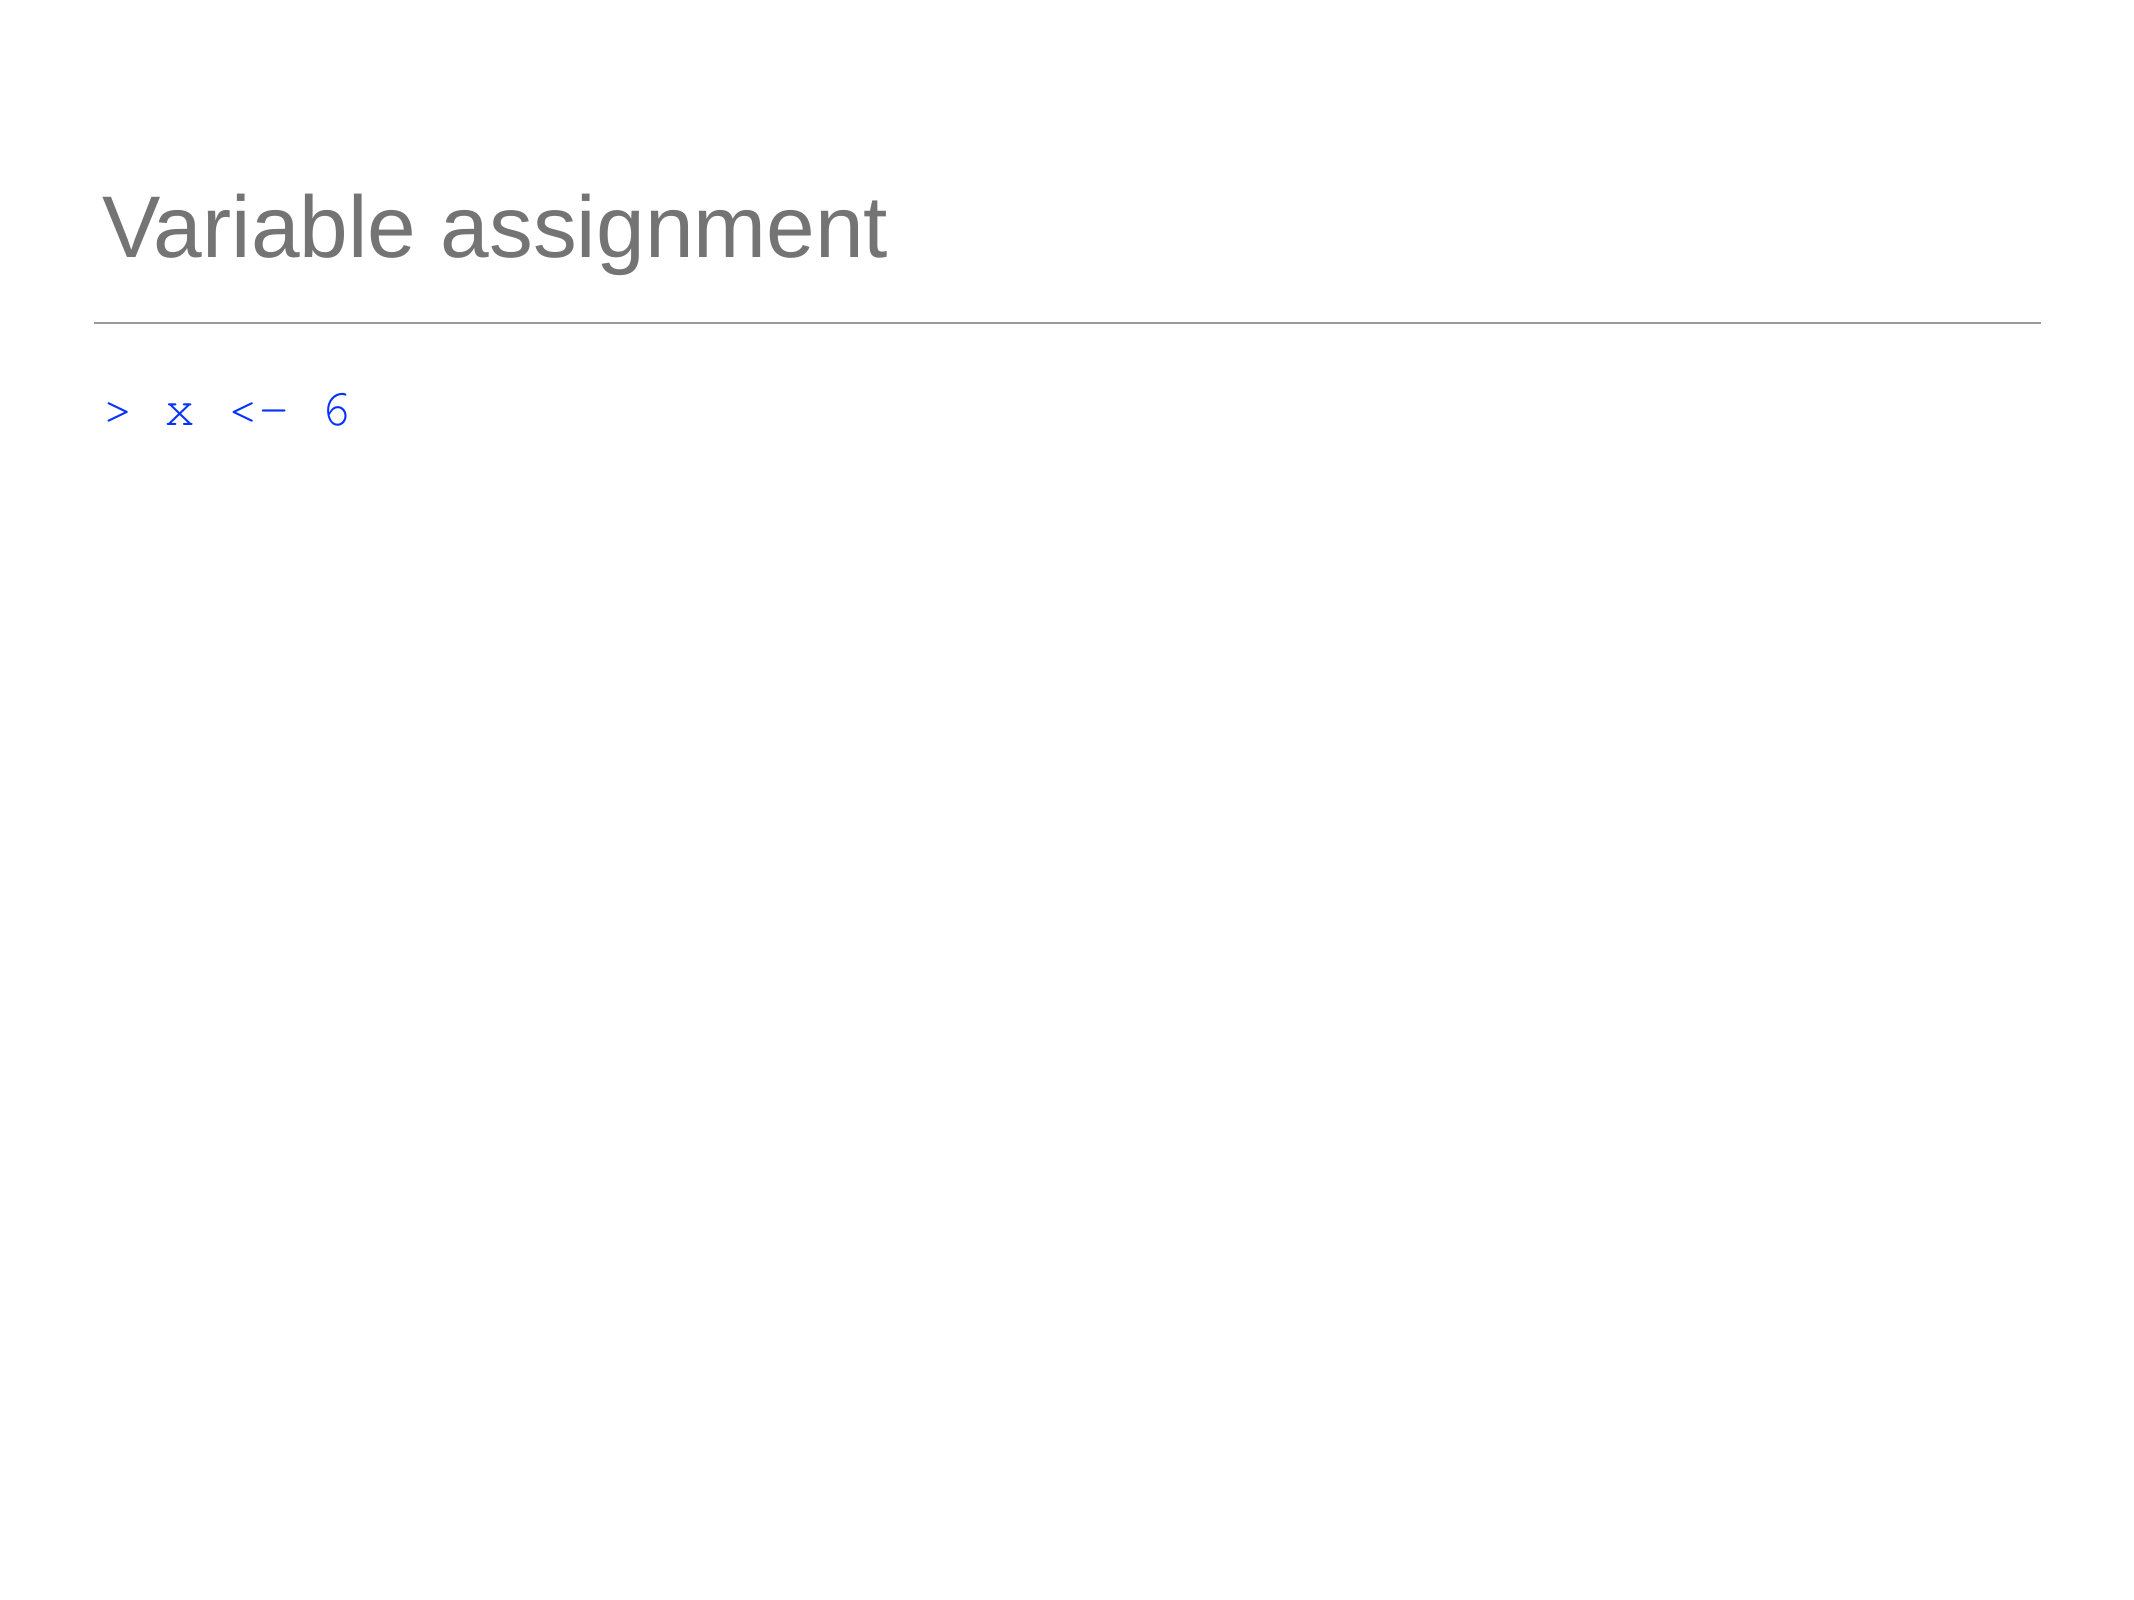

# Variable assignment
> x <- 6